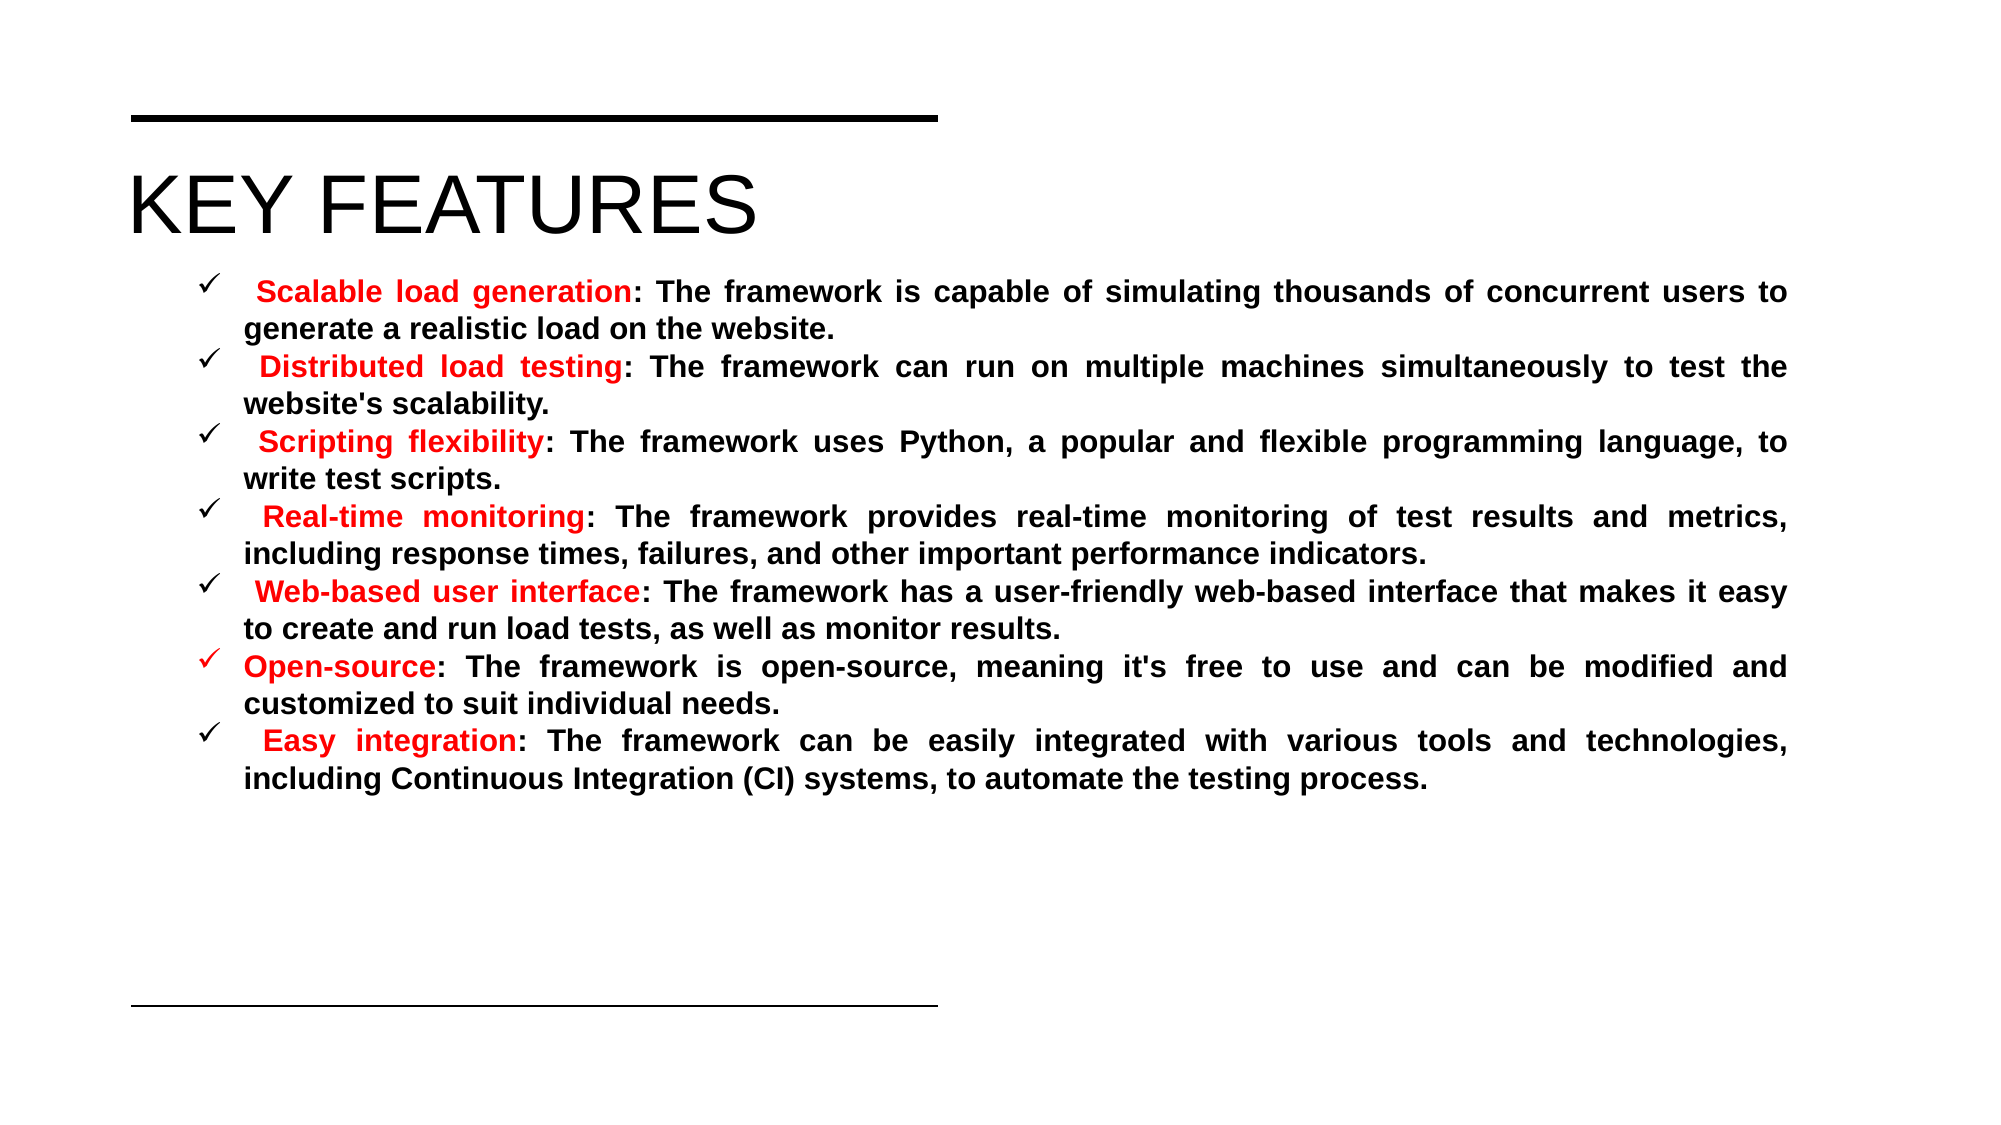

# Key features
 Scalable load generation: The framework is capable of simulating thousands of concurrent users to generate a realistic load on the website.
 Distributed load testing: The framework can run on multiple machines simultaneously to test the website's scalability.
 Scripting flexibility: The framework uses Python, a popular and flexible programming language, to write test scripts.
 Real-time monitoring: The framework provides real-time monitoring of test results and metrics, including response times, failures, and other important performance indicators.
 Web-based user interface: The framework has a user-friendly web-based interface that makes it easy to create and run load tests, as well as monitor results.
Open-source: The framework is open-source, meaning it's free to use and can be modified and customized to suit individual needs.
 Easy integration: The framework can be easily integrated with various tools and technologies, including Continuous Integration (CI) systems, to automate the testing process.